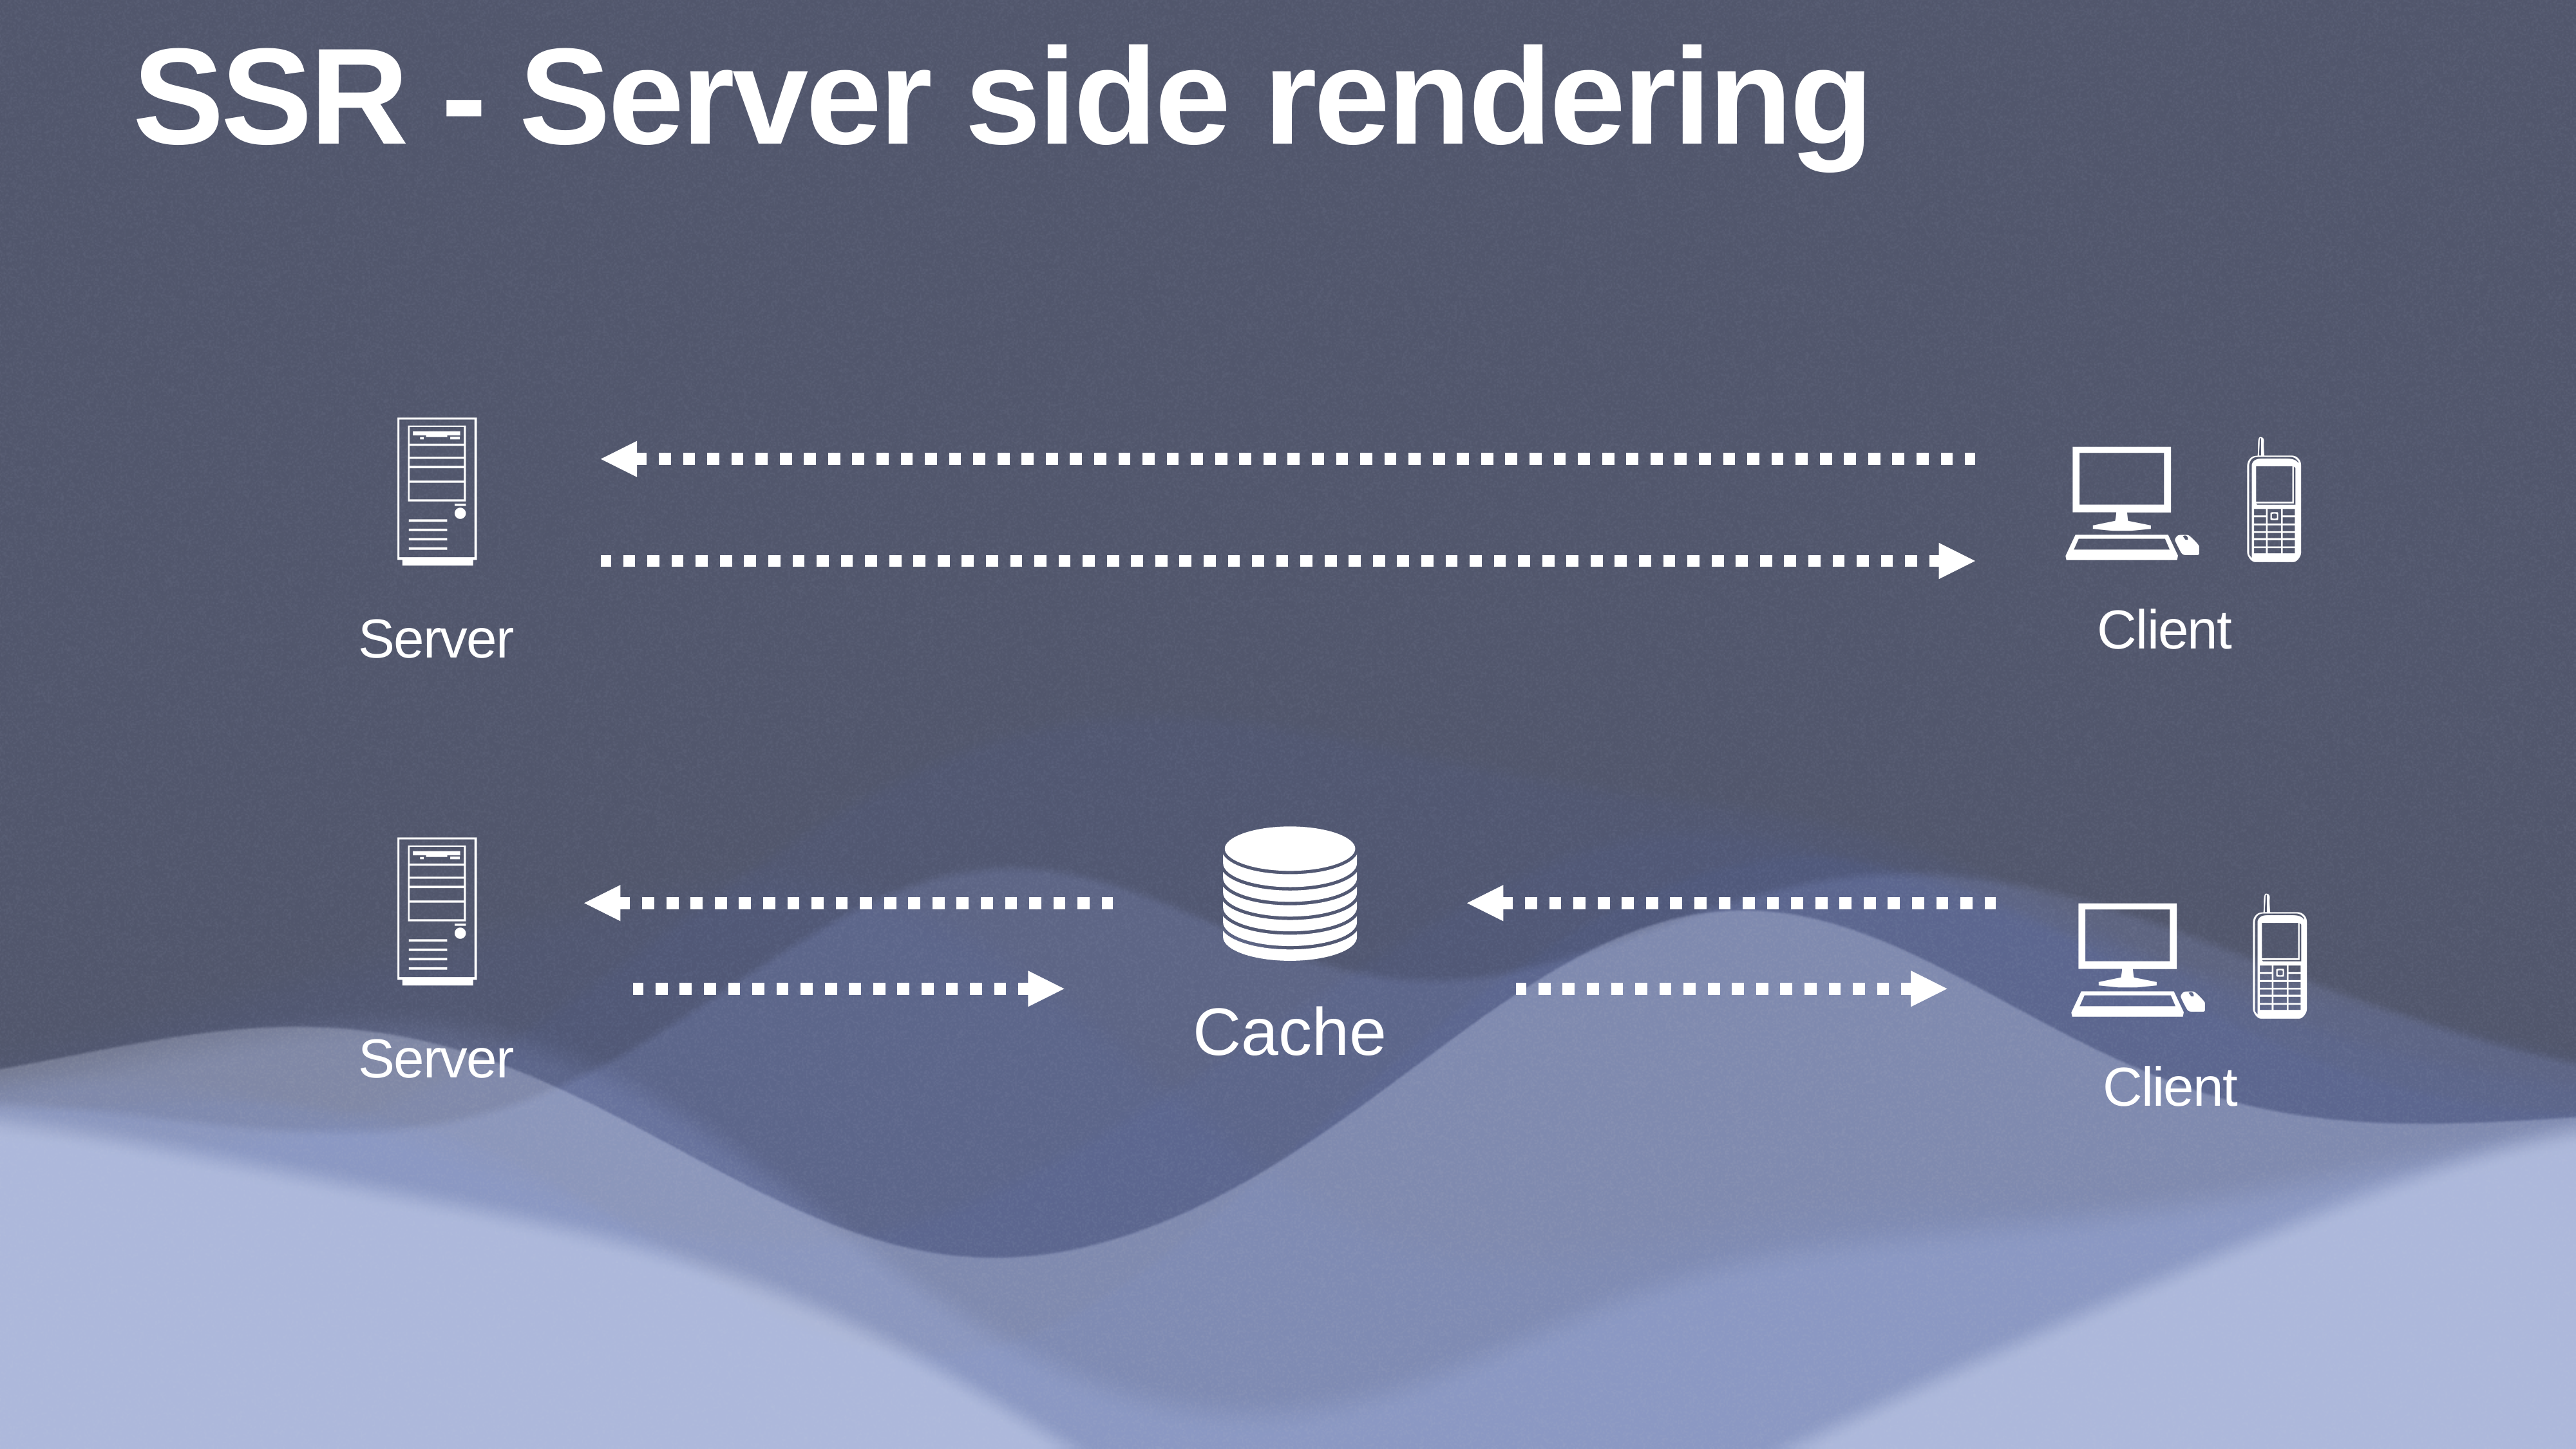

# SSR - Server side rendering
🖥️
Server
 💻 📱
Client

🖥️
Server

Cache
 💻 📱
Client